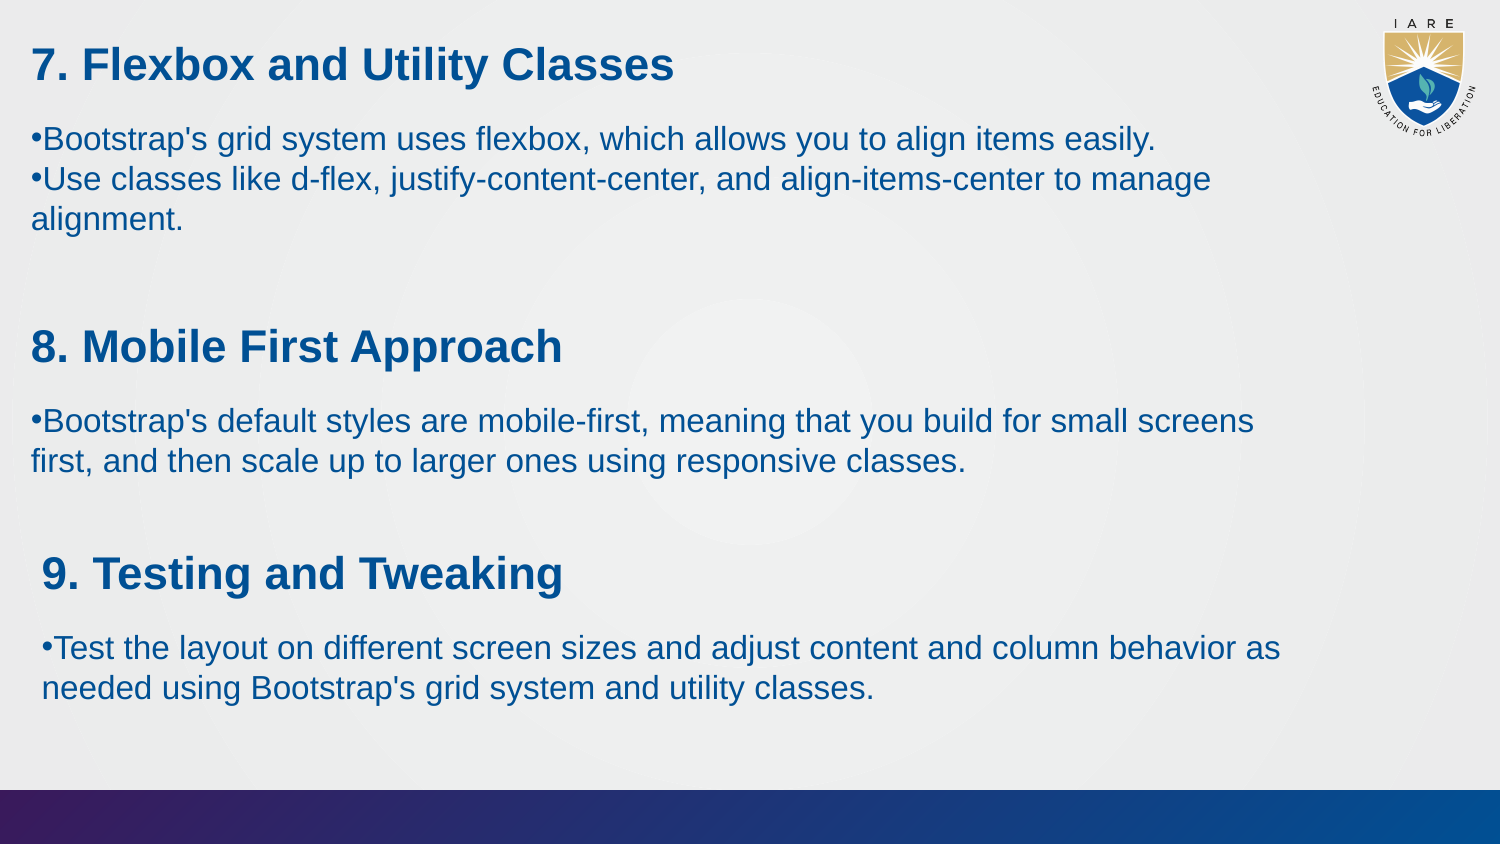

7. Flexbox and Utility Classes
Bootstrap's grid system uses flexbox, which allows you to align items easily.
Use classes like d-flex, justify-content-center, and align-items-center to manage alignment.

8. Mobile First Approach
Bootstrap's default styles are mobile-first, meaning that you build for small screens first, and then scale up to larger ones using responsive classes.
9. Testing and Tweaking
Test the layout on different screen sizes and adjust content and column behavior as needed using Bootstrap's grid system and utility classes.
17